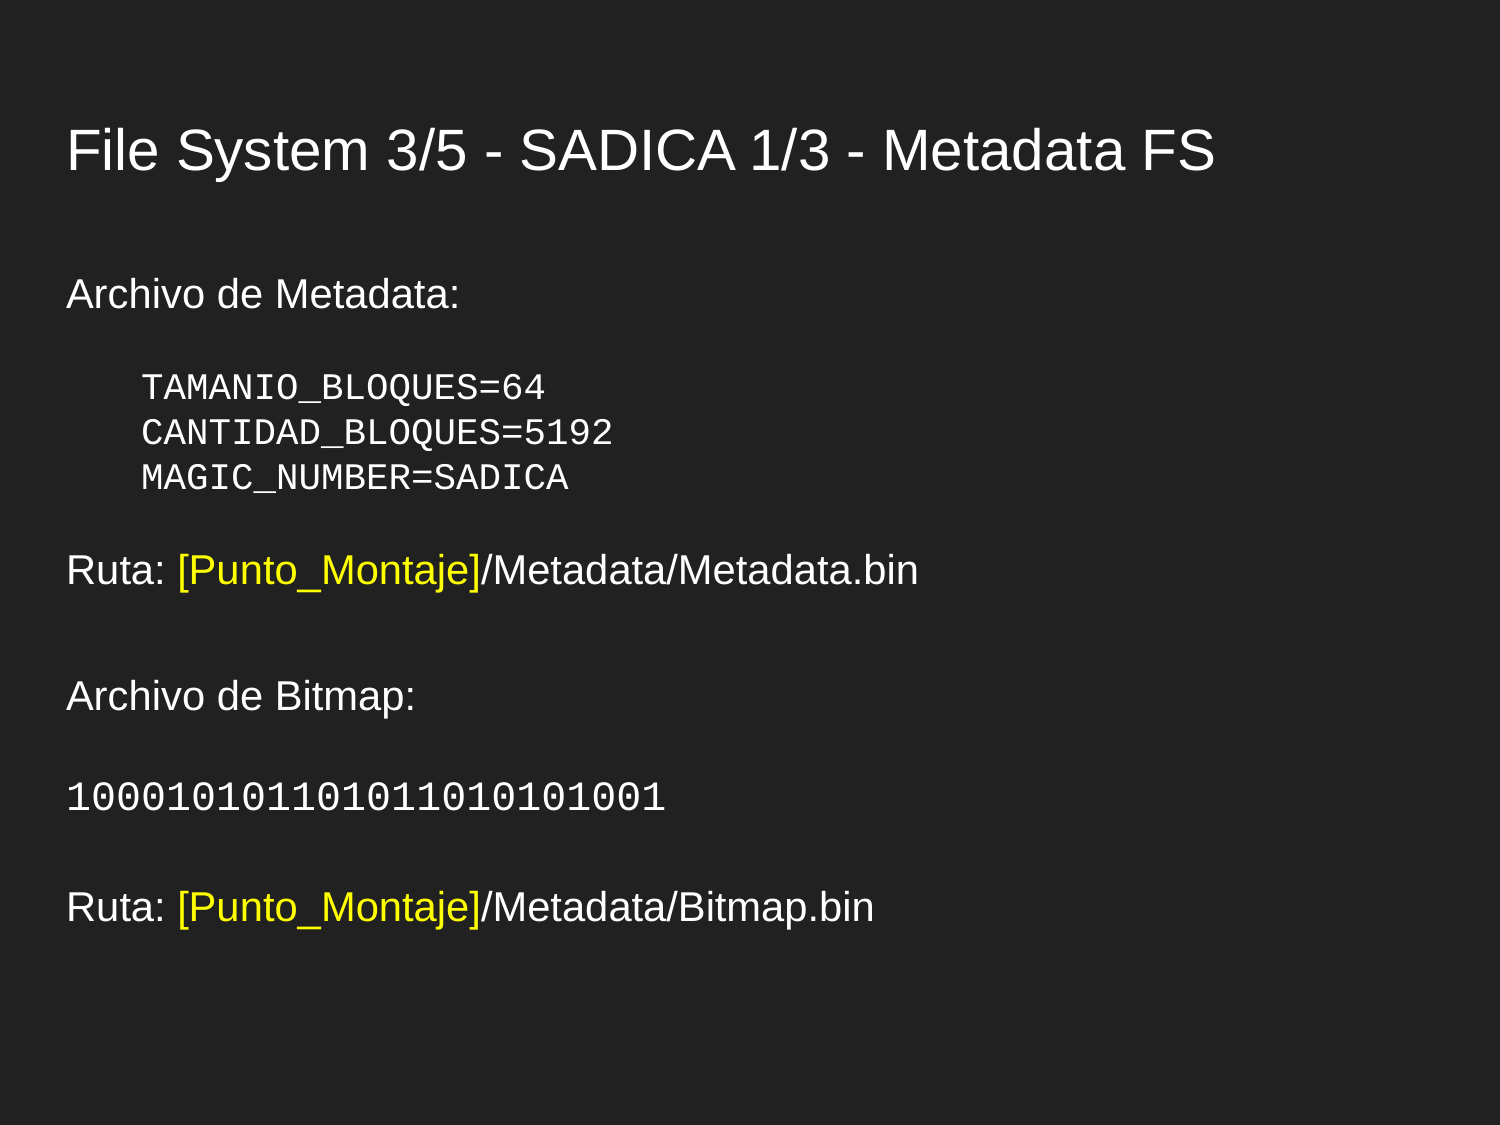

# File System 3/5 - SADICA 1/3 - Metadata FS
Archivo de Metadata:

TAMANIO_BLOQUES=64
CANTIDAD_BLOQUES=5192
MAGIC_NUMBER=SADICA

Ruta: [Punto_Montaje]/Metadata/Metadata.bin
Archivo de Bitmap:

100010101101011010101001

Ruta: [Punto_Montaje]/Metadata/Bitmap.bin